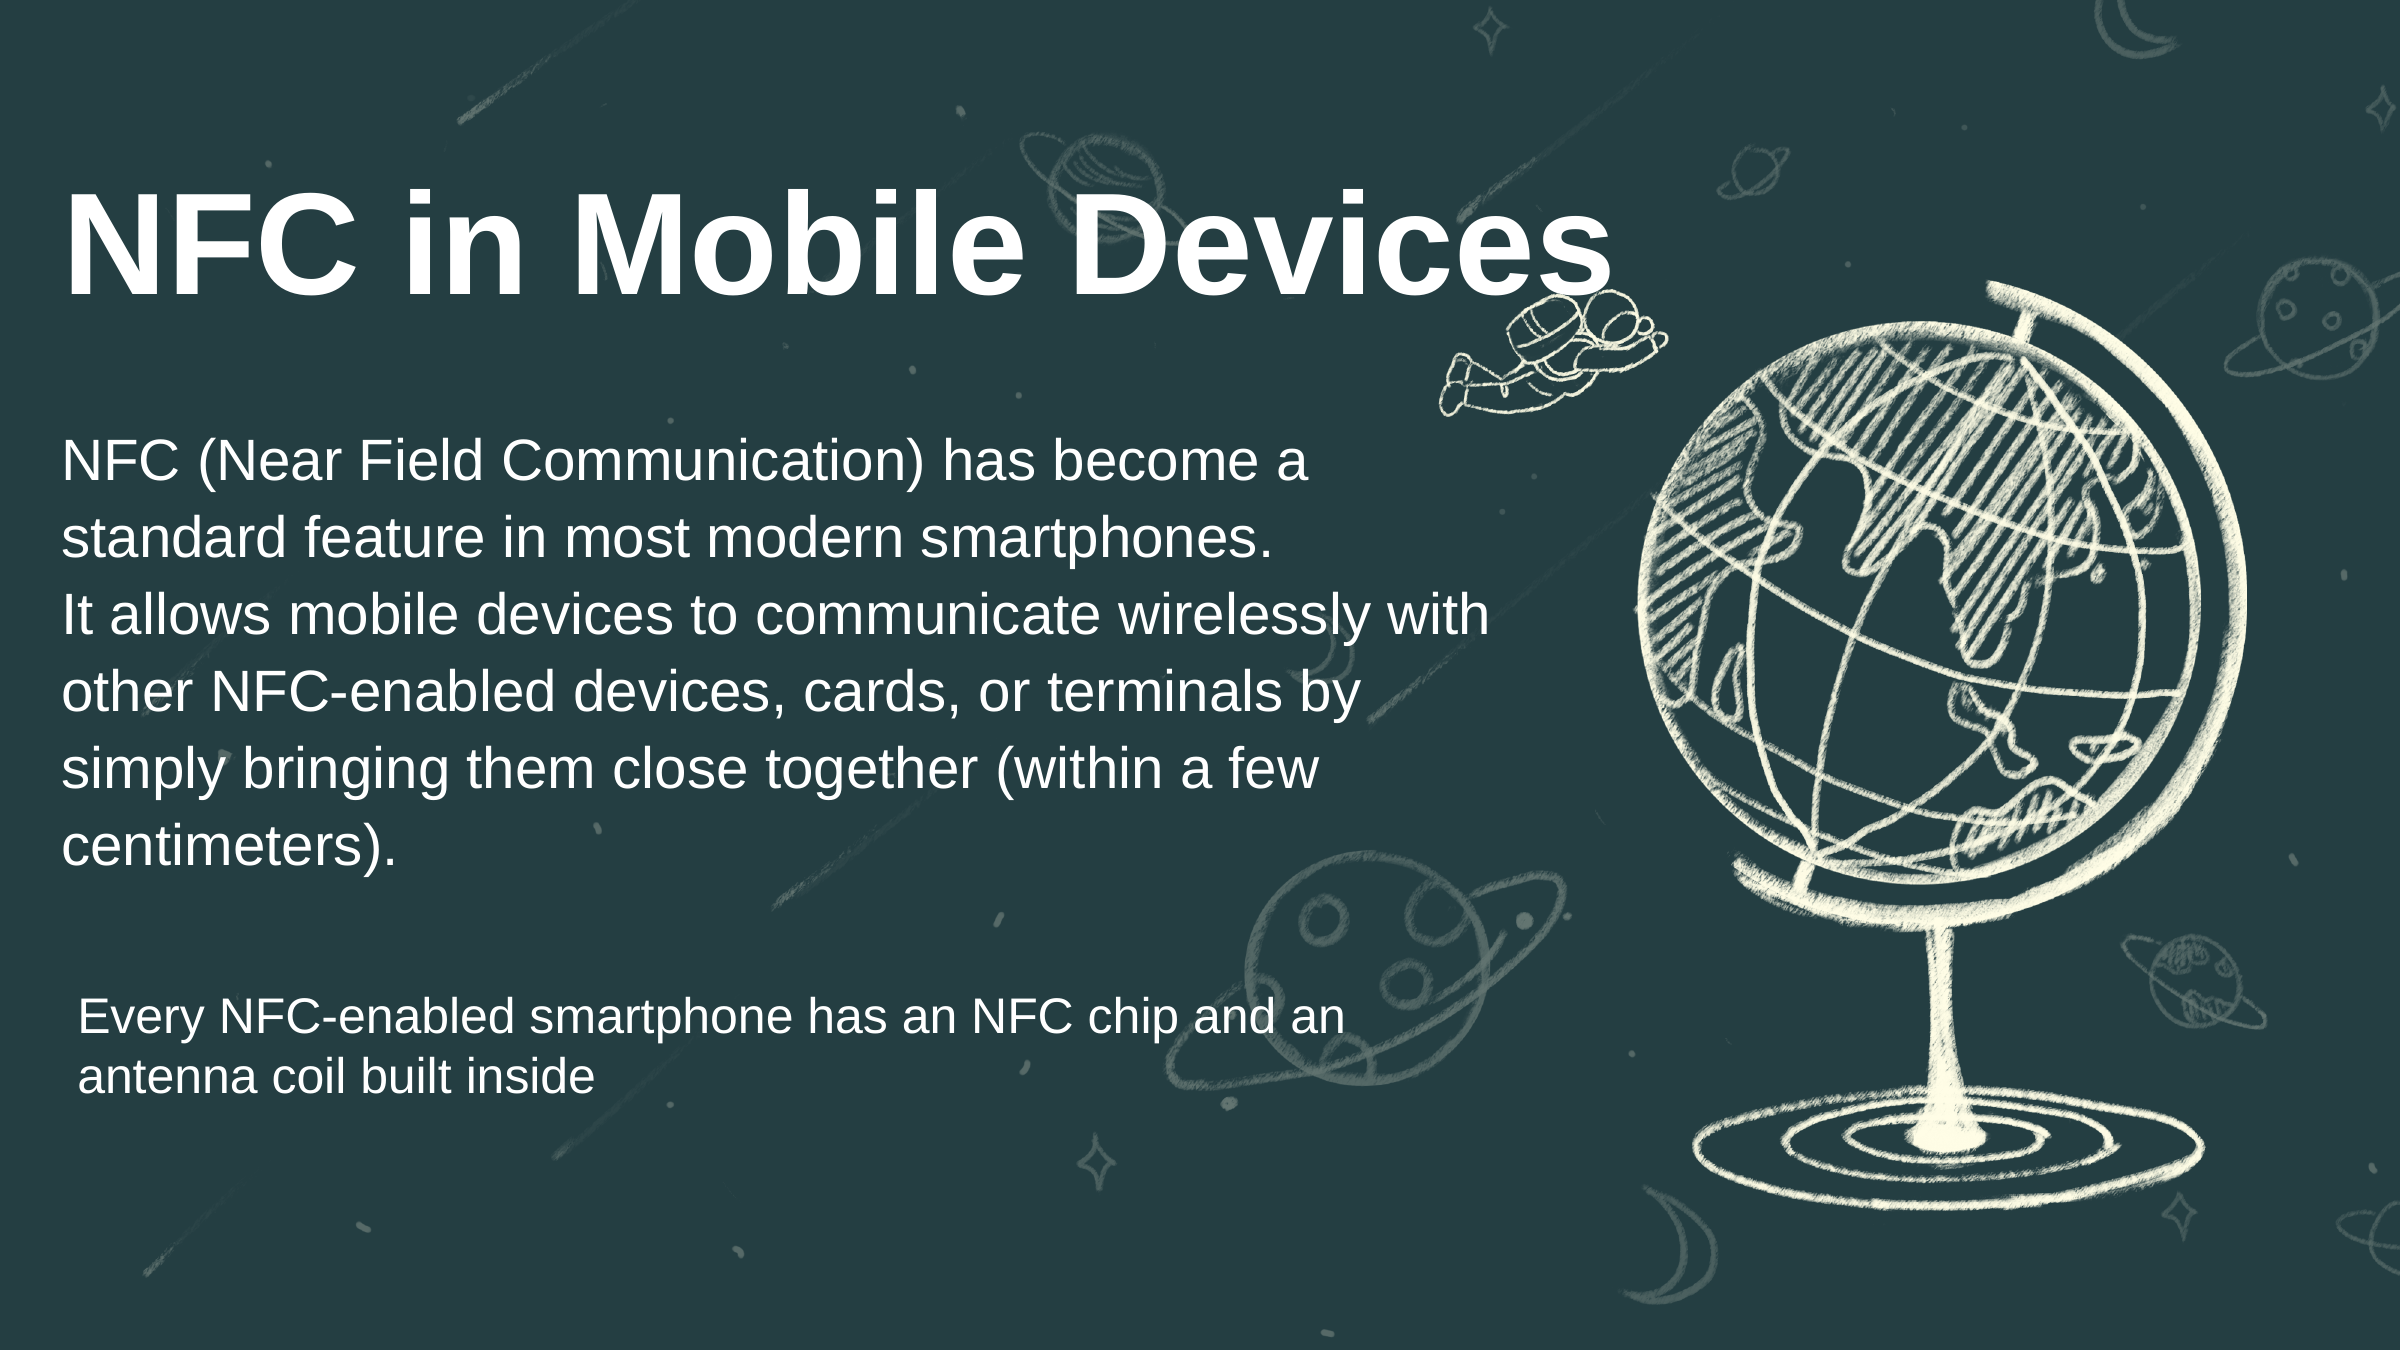

# NFC in Mobile Devices
NFC (Near Field Communication) has become a standard feature in most modern smartphones.
It allows mobile devices to communicate wirelessly with other NFC-enabled devices, cards, or terminals by simply bringing them close together (within a few centimeters).
Every NFC-enabled smartphone has an NFC chip and an antenna coil built inside